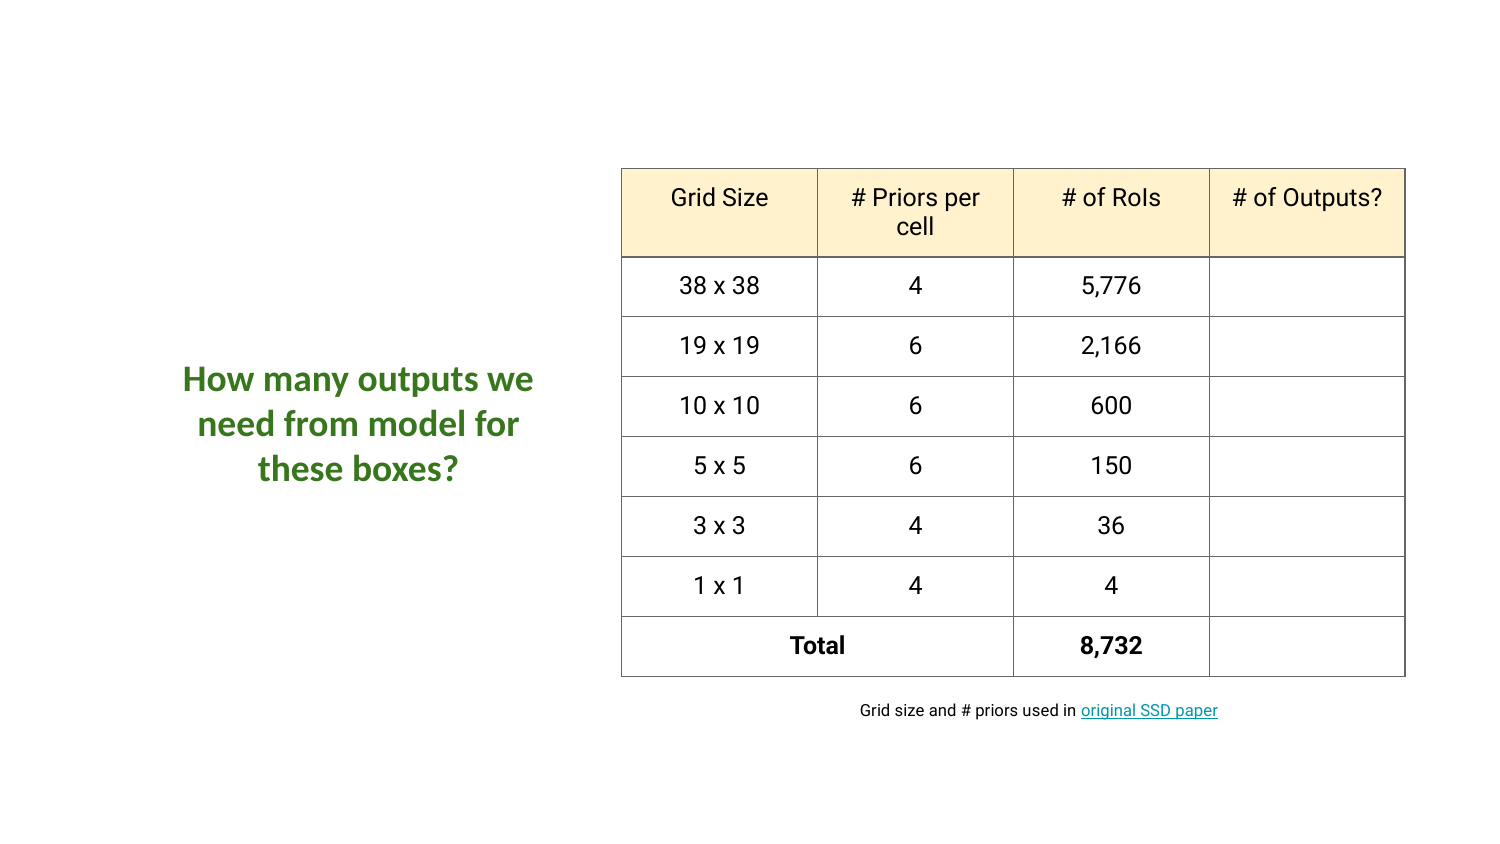

| Grid Size | # Priors per cell | # of RoIs | # of Outputs? |
| --- | --- | --- | --- |
| 38 x 38 | 4 | 5,776 |  |
| 19 x 19 | 6 | 2,166 |  |
| 10 x 10 | 6 | 600 |  |
| 5 x 5 | 6 | 150 |  |
| 3 x 3 | 4 | 36 |  |
| 1 x 1 | 4 | 4 |  |
| Total |  | 8,732 |  |
How many outputs we need from model for these boxes?
Grid size and # priors used in original SSD paper